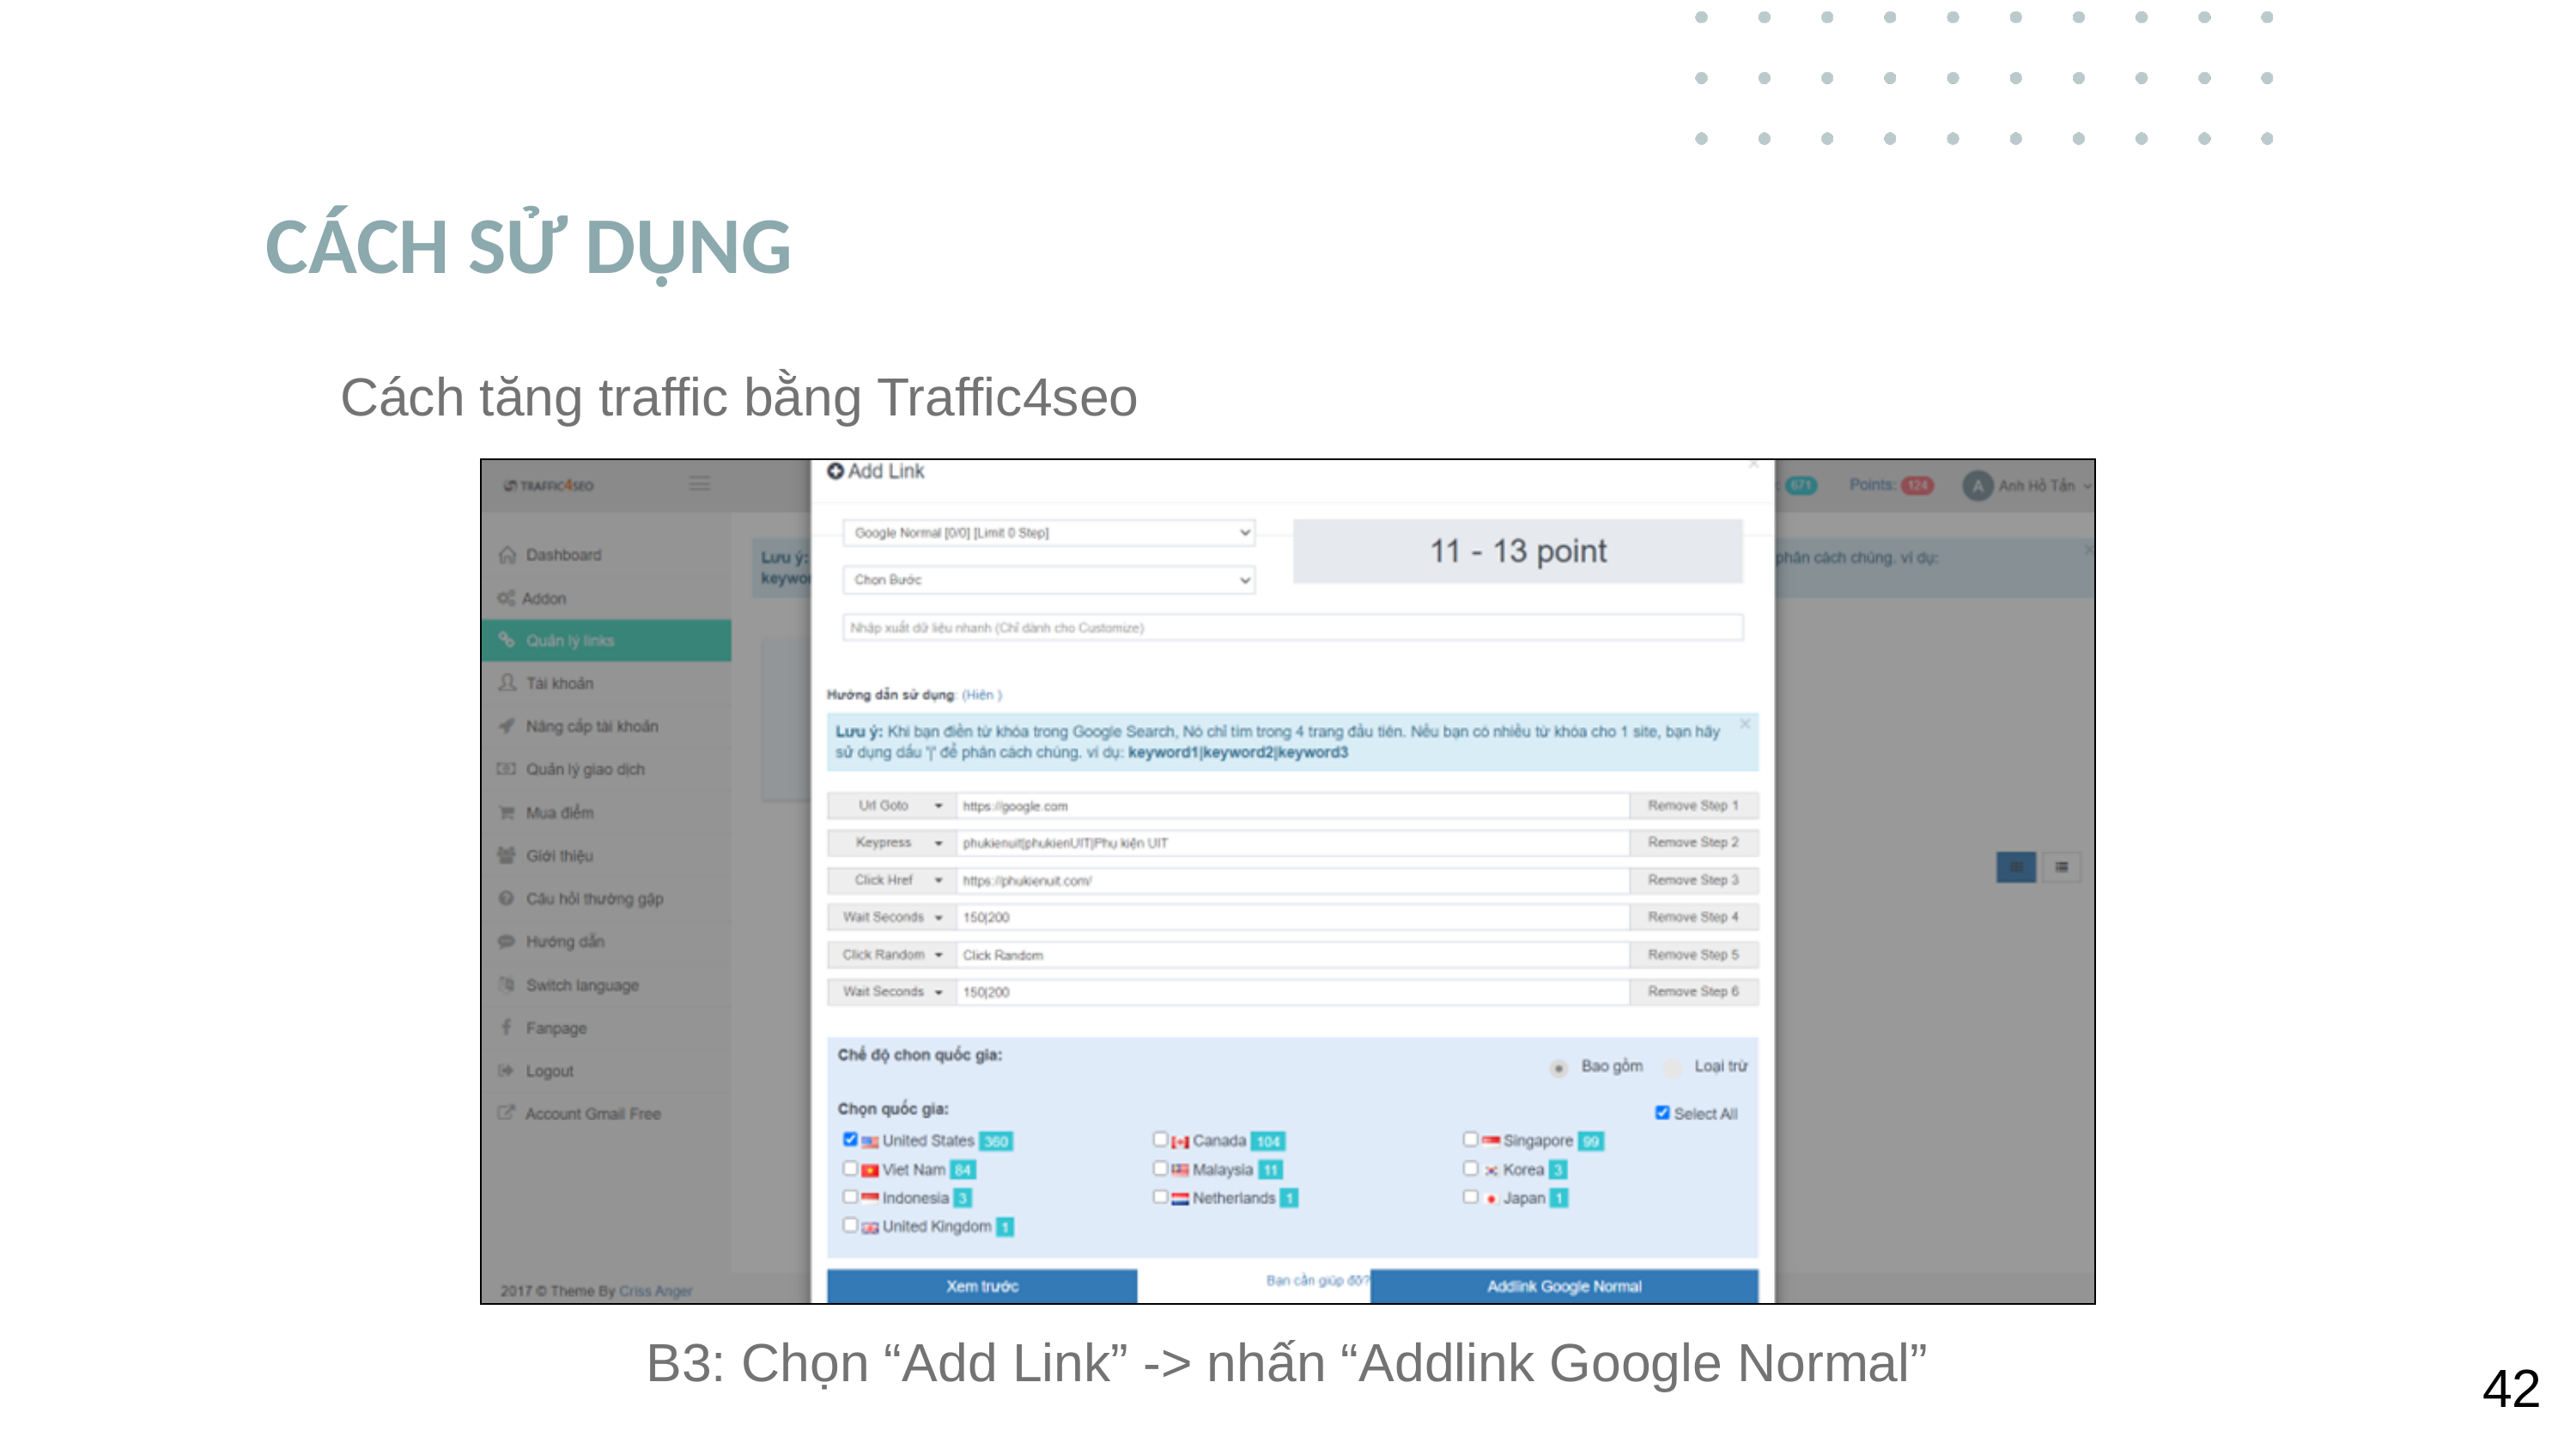

CÁCH SỬ DỤNG
Cách tăng traffic bằng Traffic4seo

B3: Chọn “Add Link” -> nhấn “Addlink Google Normal”
42